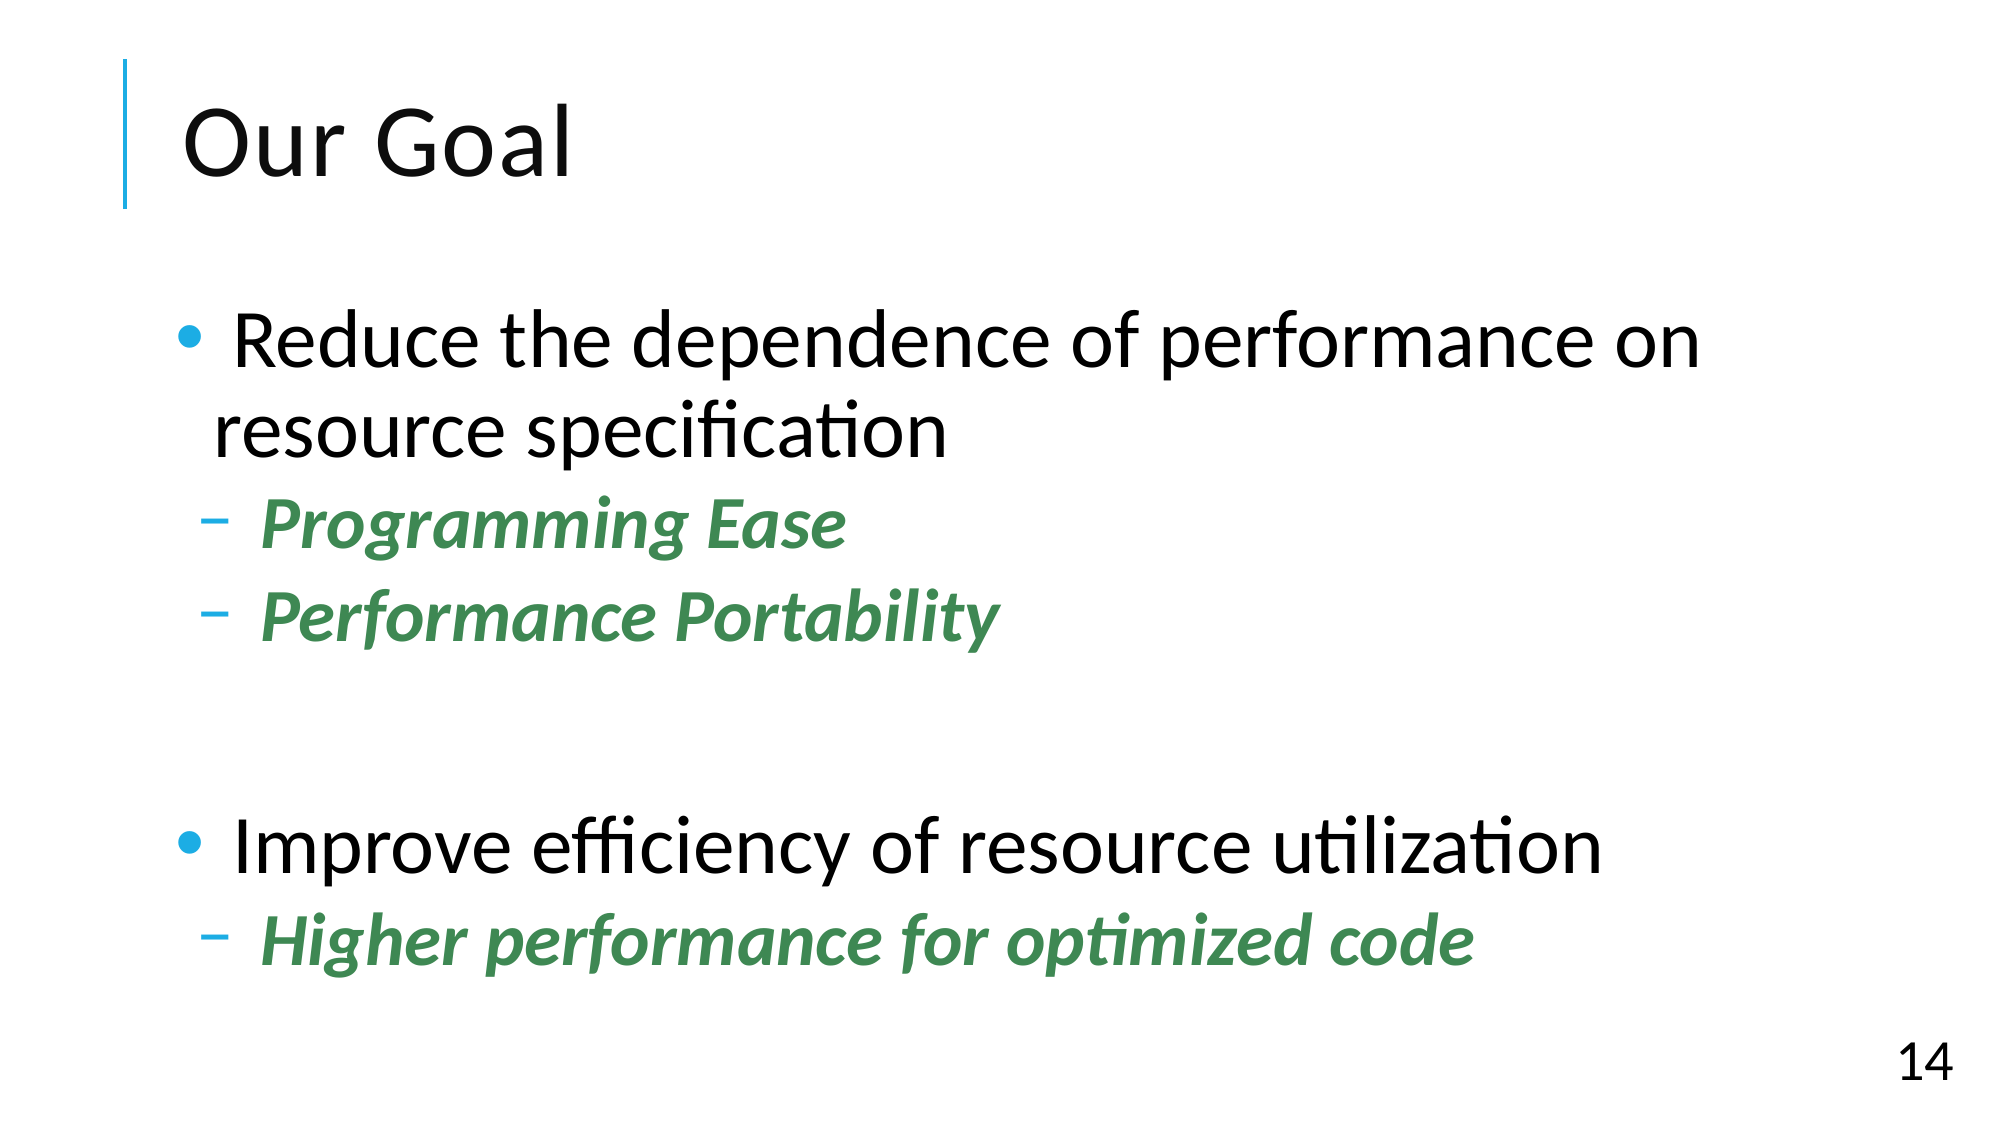

# Our Goal
 Reduce the dependence of performance on resource specification
 Programming Ease
 Performance Portability

 Improve efficiency of resource utilization
 Higher performance for optimized code

14